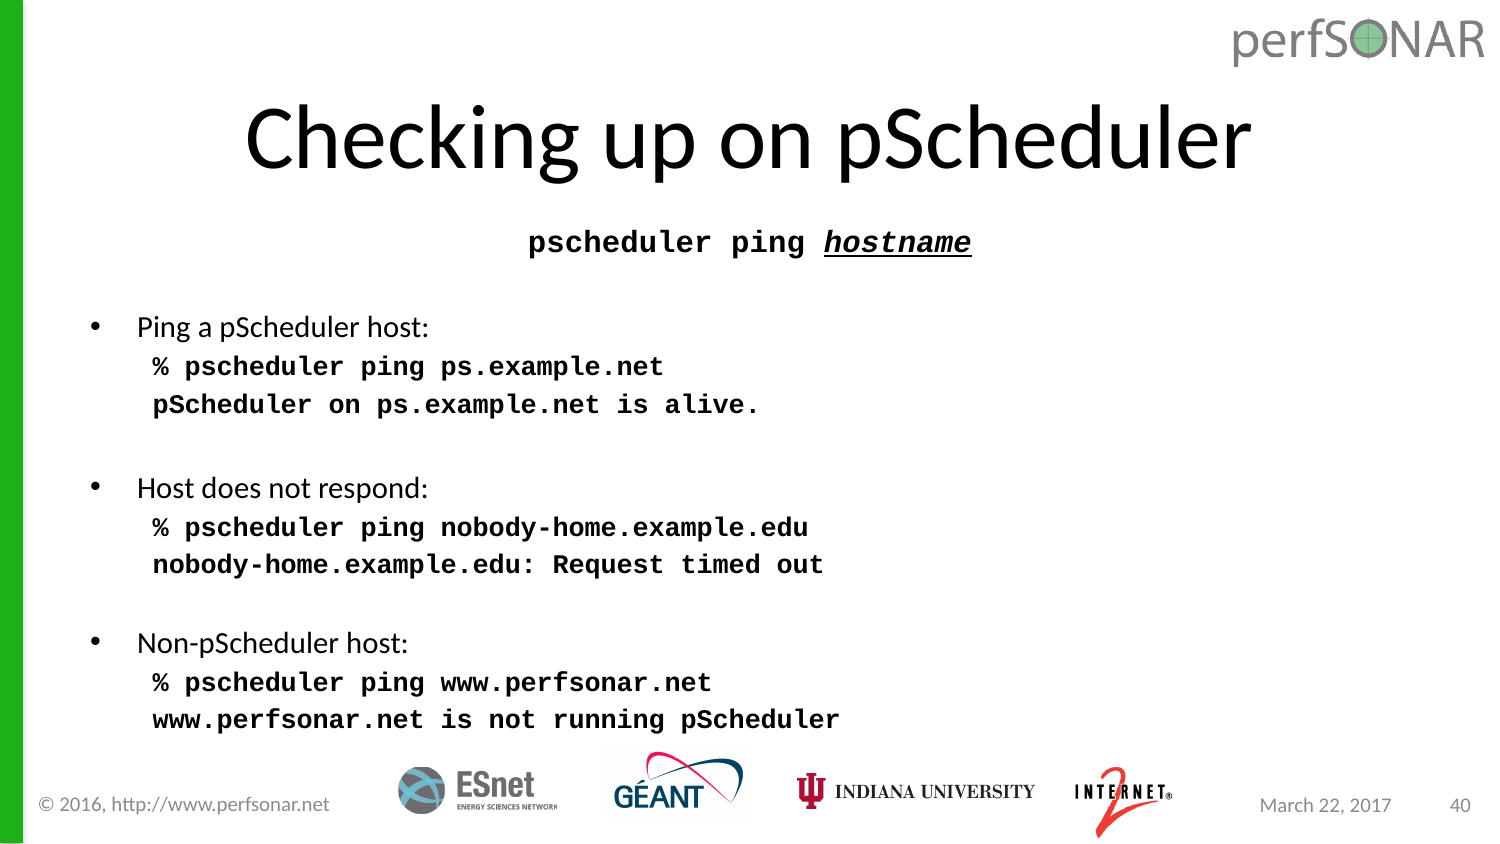

# Checking up on pScheduler
pscheduler ping hostname

Ping a pScheduler host:
% pscheduler ping ps.example.net
pScheduler on ps.example.net is alive.

Host does not respond:
% pscheduler ping nobody-home.example.edu
nobody-home.example.edu: Request timed out

Non-pScheduler host:
% pscheduler ping www.perfsonar.net
www.perfsonar.net is not running pScheduler

© 2016, http://www.perfsonar.net
March 22, 2017
40